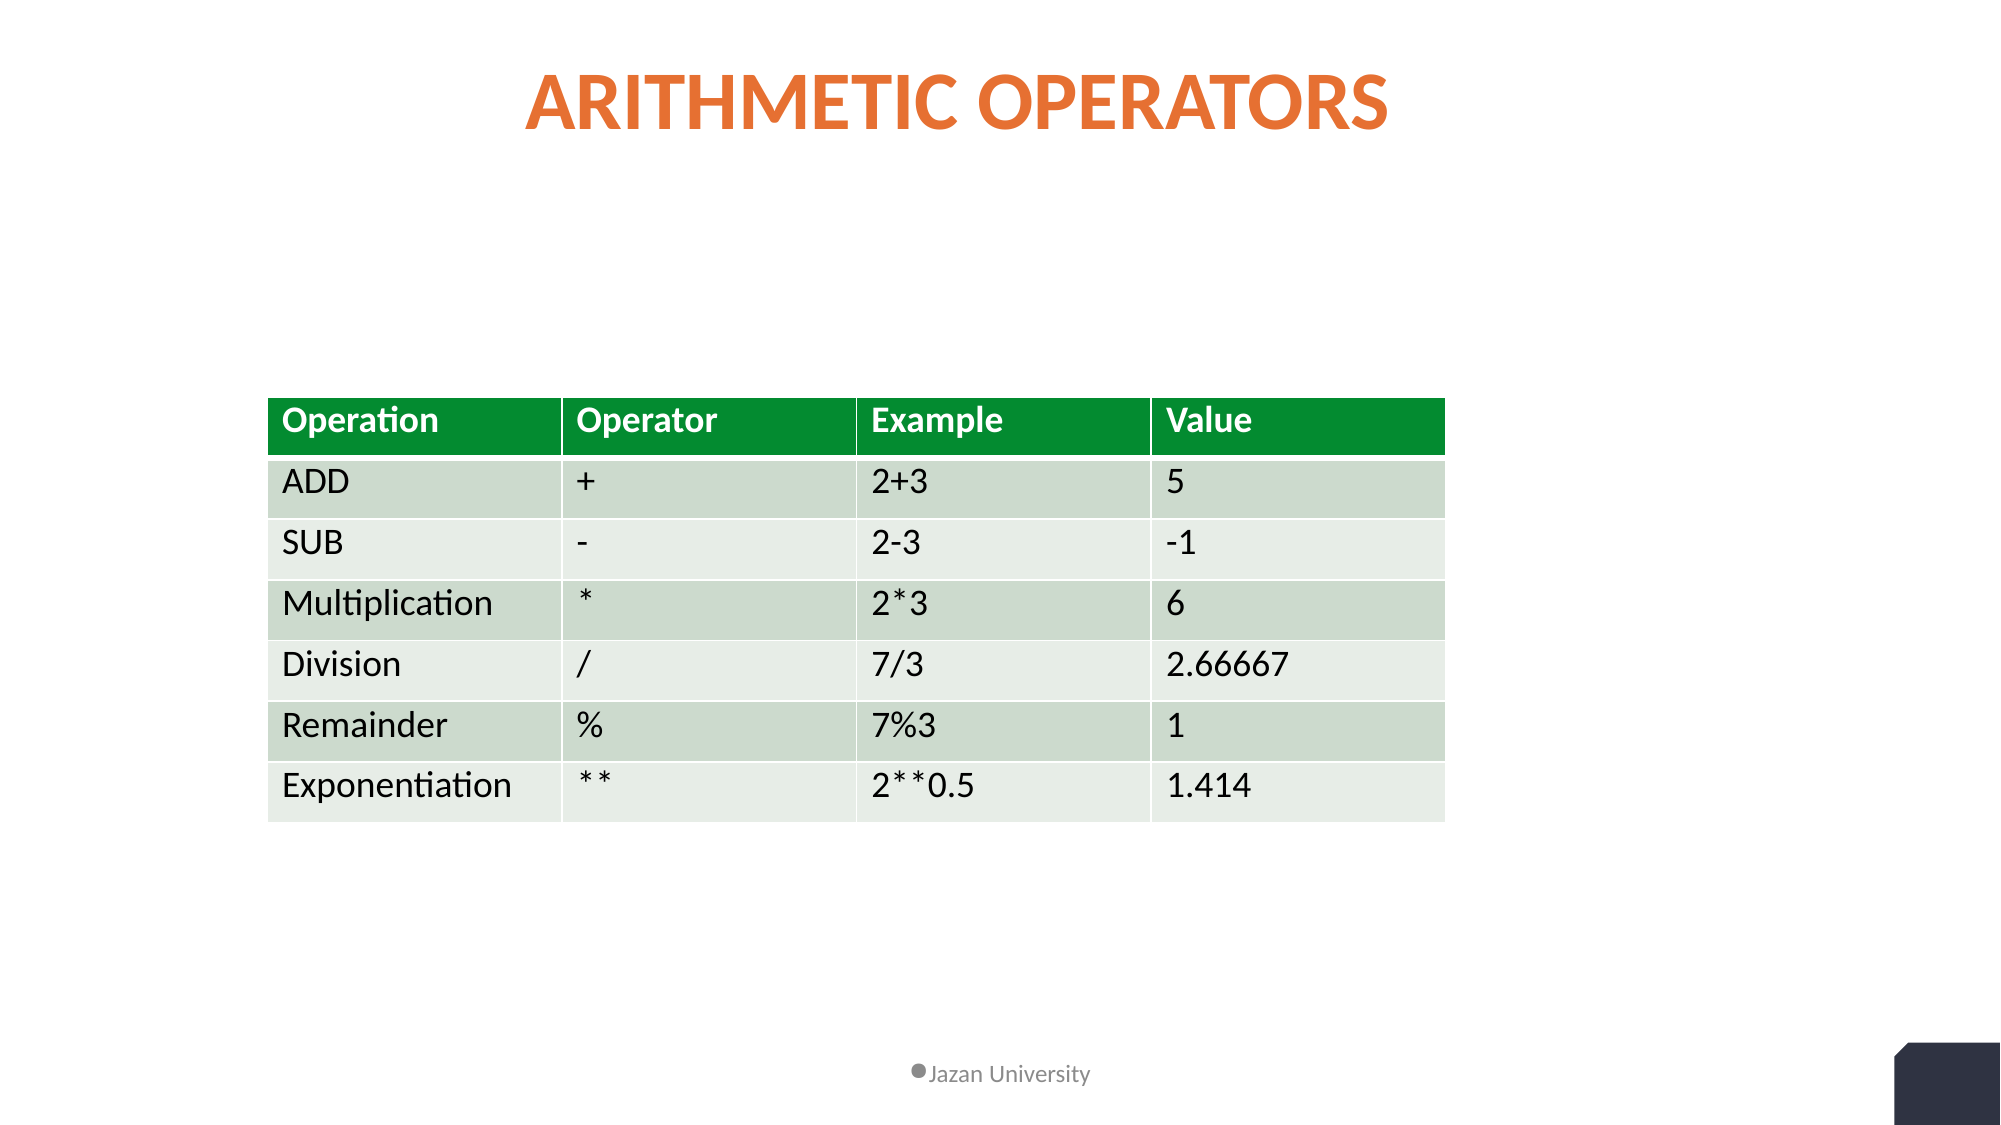

# Arithmetic Operators
| Operation | Operator | Example | Value |
| --- | --- | --- | --- |
| ADD | + | 2+3 | 5 |
| SUB | - | 2-3 | -1 |
| Multiplication | \* | 2\*3 | 6 |
| Division | / | 7/3 | 2.66667 |
| Remainder | % | 7%3 | 1 |
| Exponentiation | \*\* | 2\*\*0.5 | 1.414 |
Jazan University